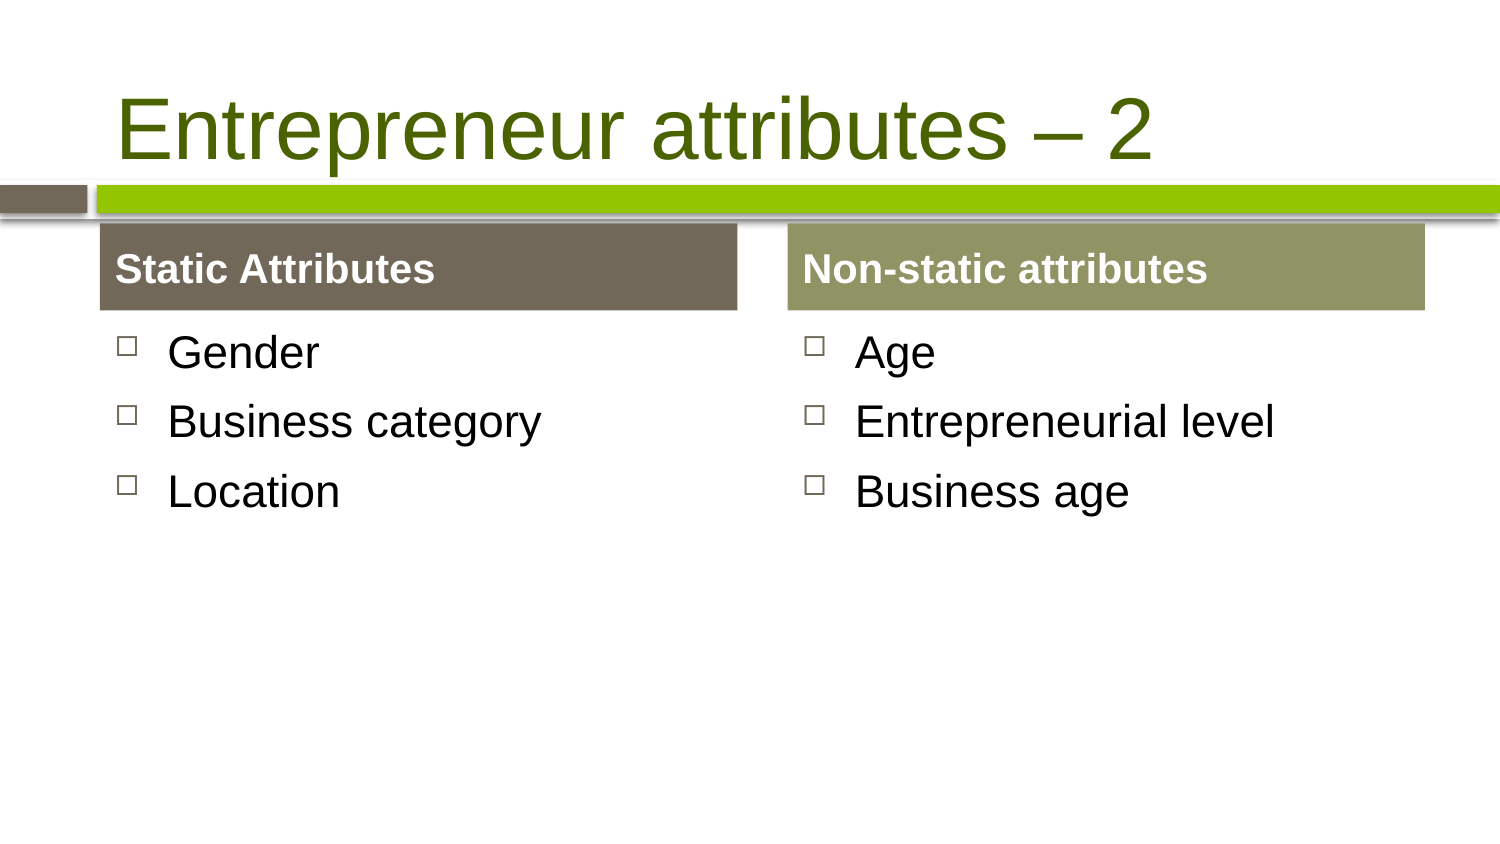

# Entrepreneur attributes – 2
Static Attributes
Non-static attributes
Gender
Business category
Location

Age
Entrepreneurial level
Business age